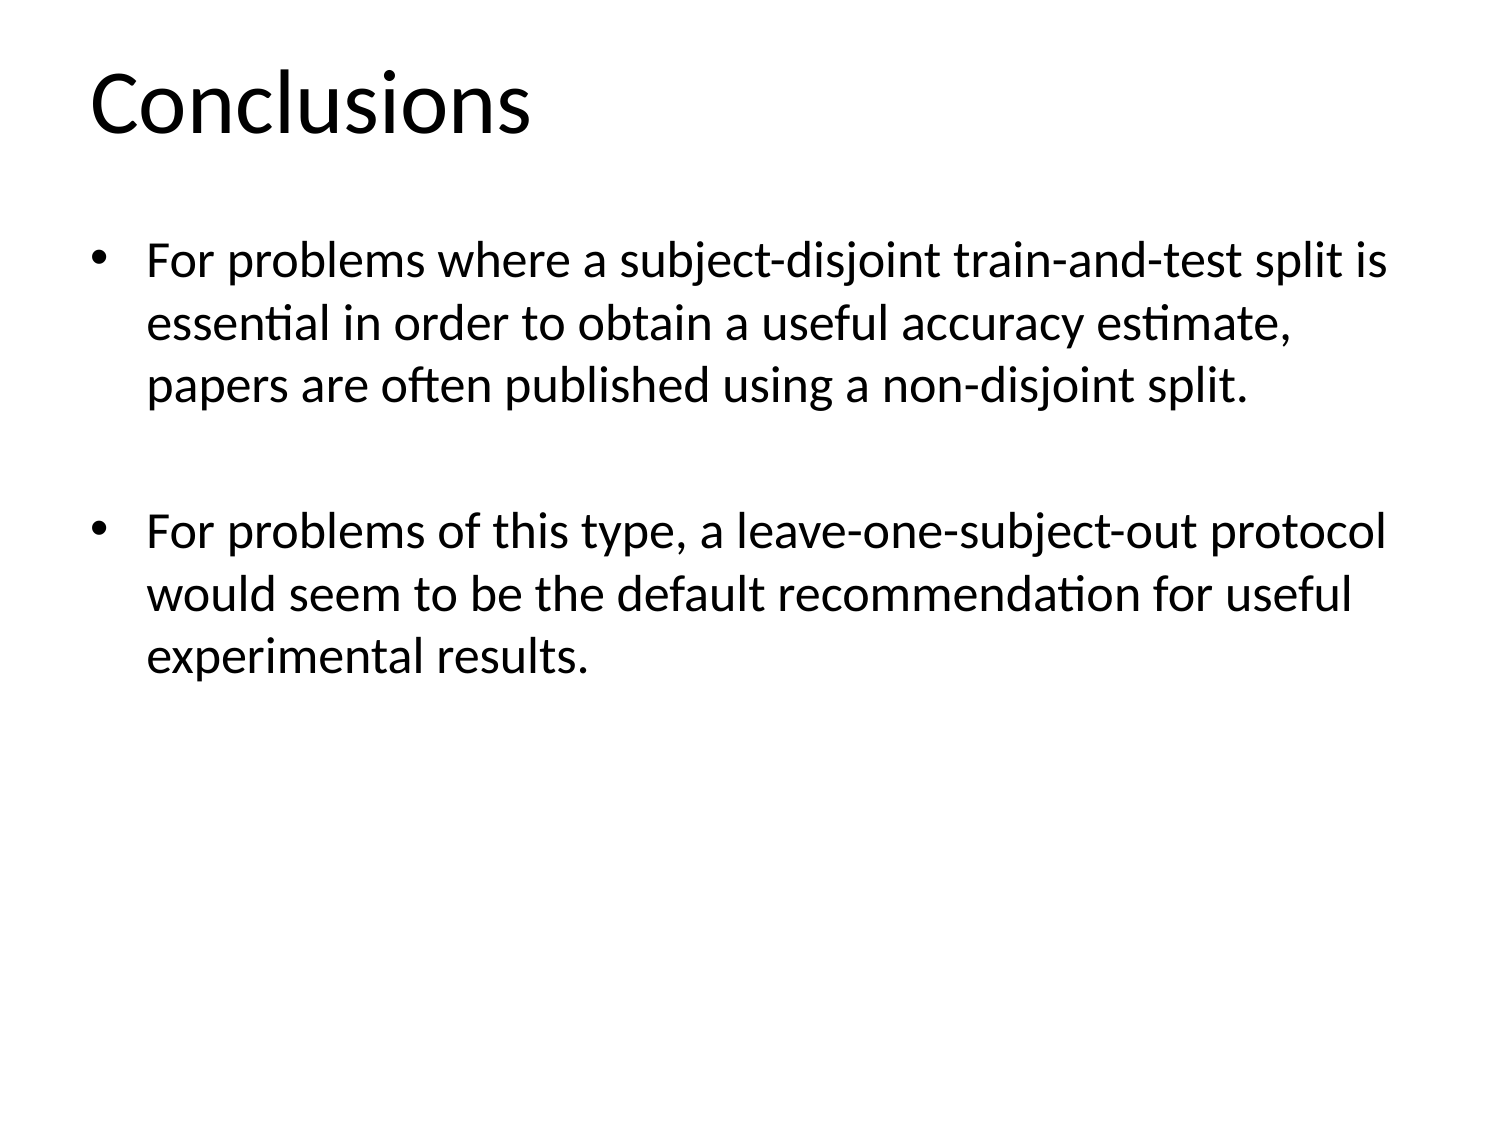

# Conclusions
For problems where a subject-disjoint train-and-test split is essential in order to obtain a useful accuracy estimate, papers are often published using a non-disjoint split.

For problems of this type, a leave-one-subject-out protocol would seem to be the default recommendation for useful experimental results.